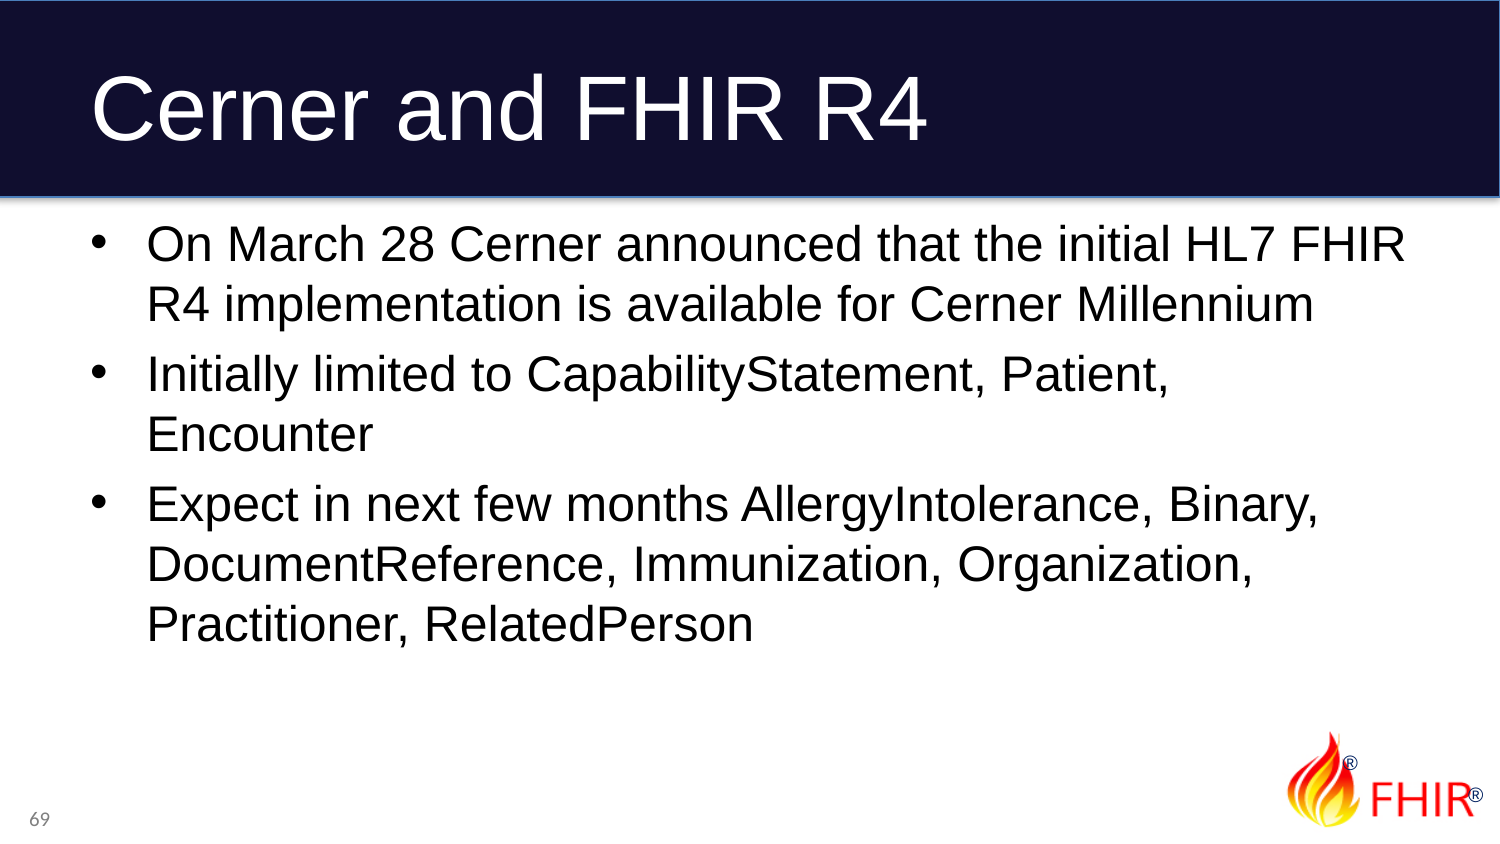

# Cerner and FHIR R4
On March 28 Cerner announced that the initial HL7 FHIR R4 implementation is available for Cerner Millennium
Initially limited to CapabilityStatement, Patient, Encounter
Expect in next few months AllergyIntolerance, Binary, DocumentReference, Immunization, Organization, Practitioner, RelatedPerson